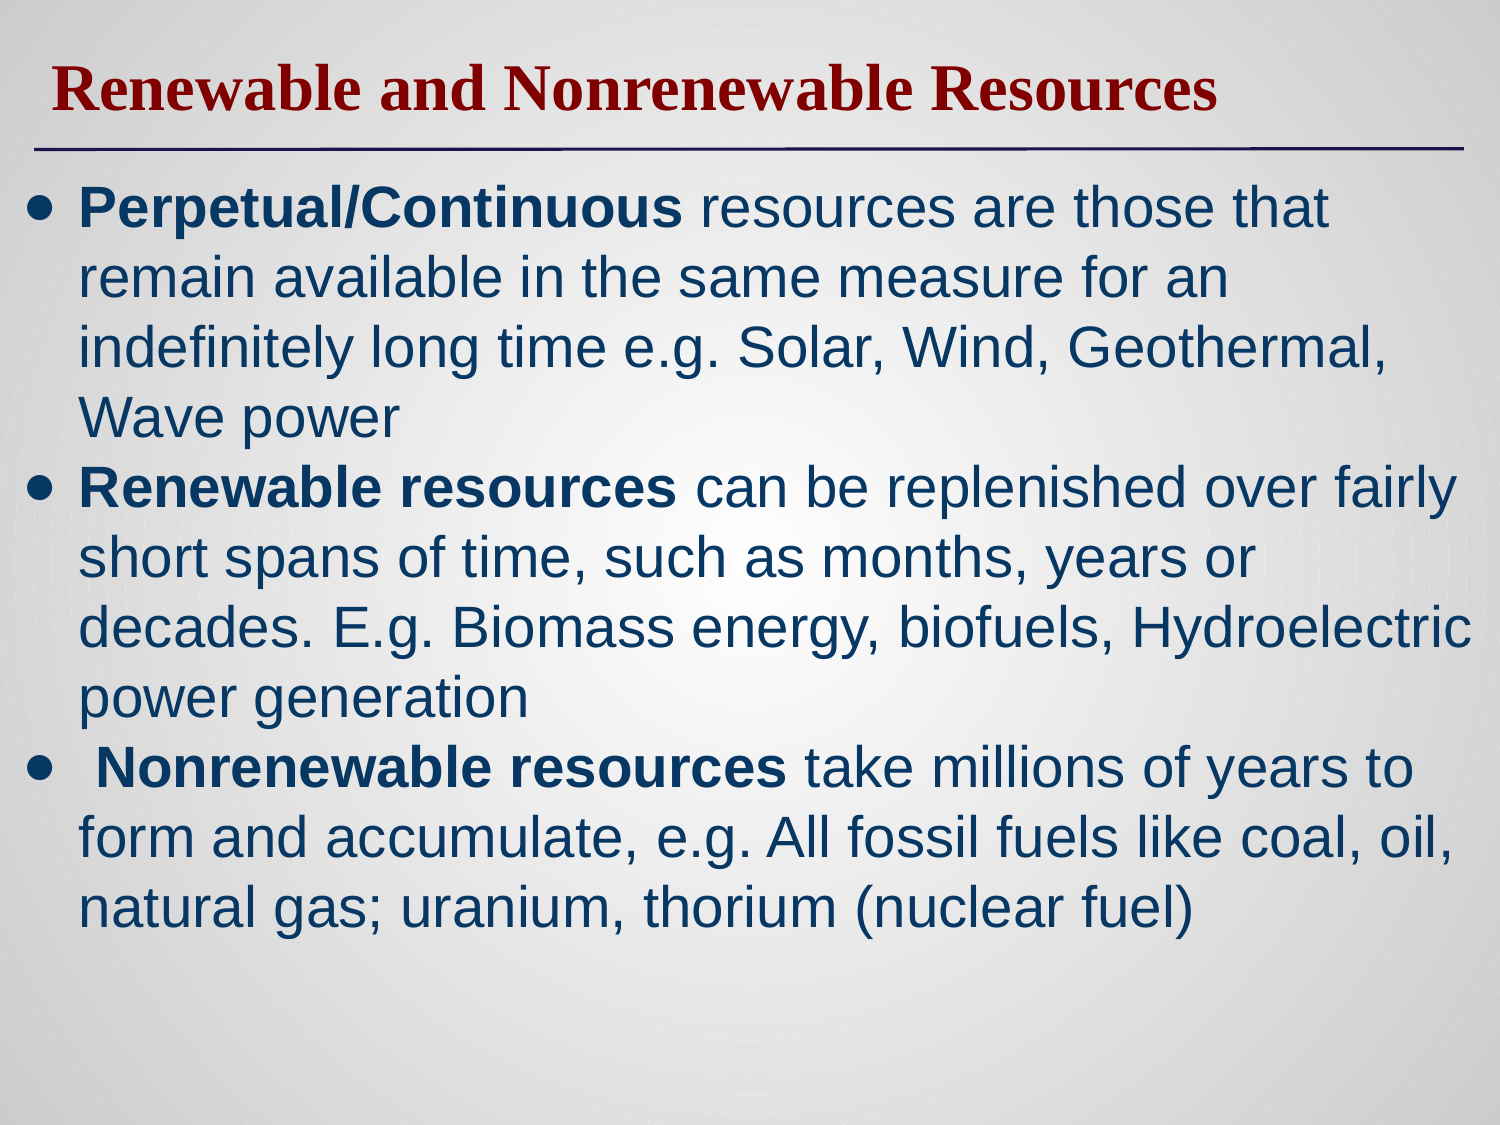

# Renewable and Nonrenewable Resources
Perpetual/Continuous resources are those that remain available in the same measure for an indefinitely long time e.g. Solar, Wind, Geothermal, Wave power
Renewable resources can be replenished over fairly short spans of time, such as months, years or decades. E.g. Biomass energy, biofuels, Hydroelectric power generation
 Nonrenewable resources take millions of years to form and accumulate, e.g. All fossil fuels like coal, oil, natural gas; uranium, thorium (nuclear fuel)